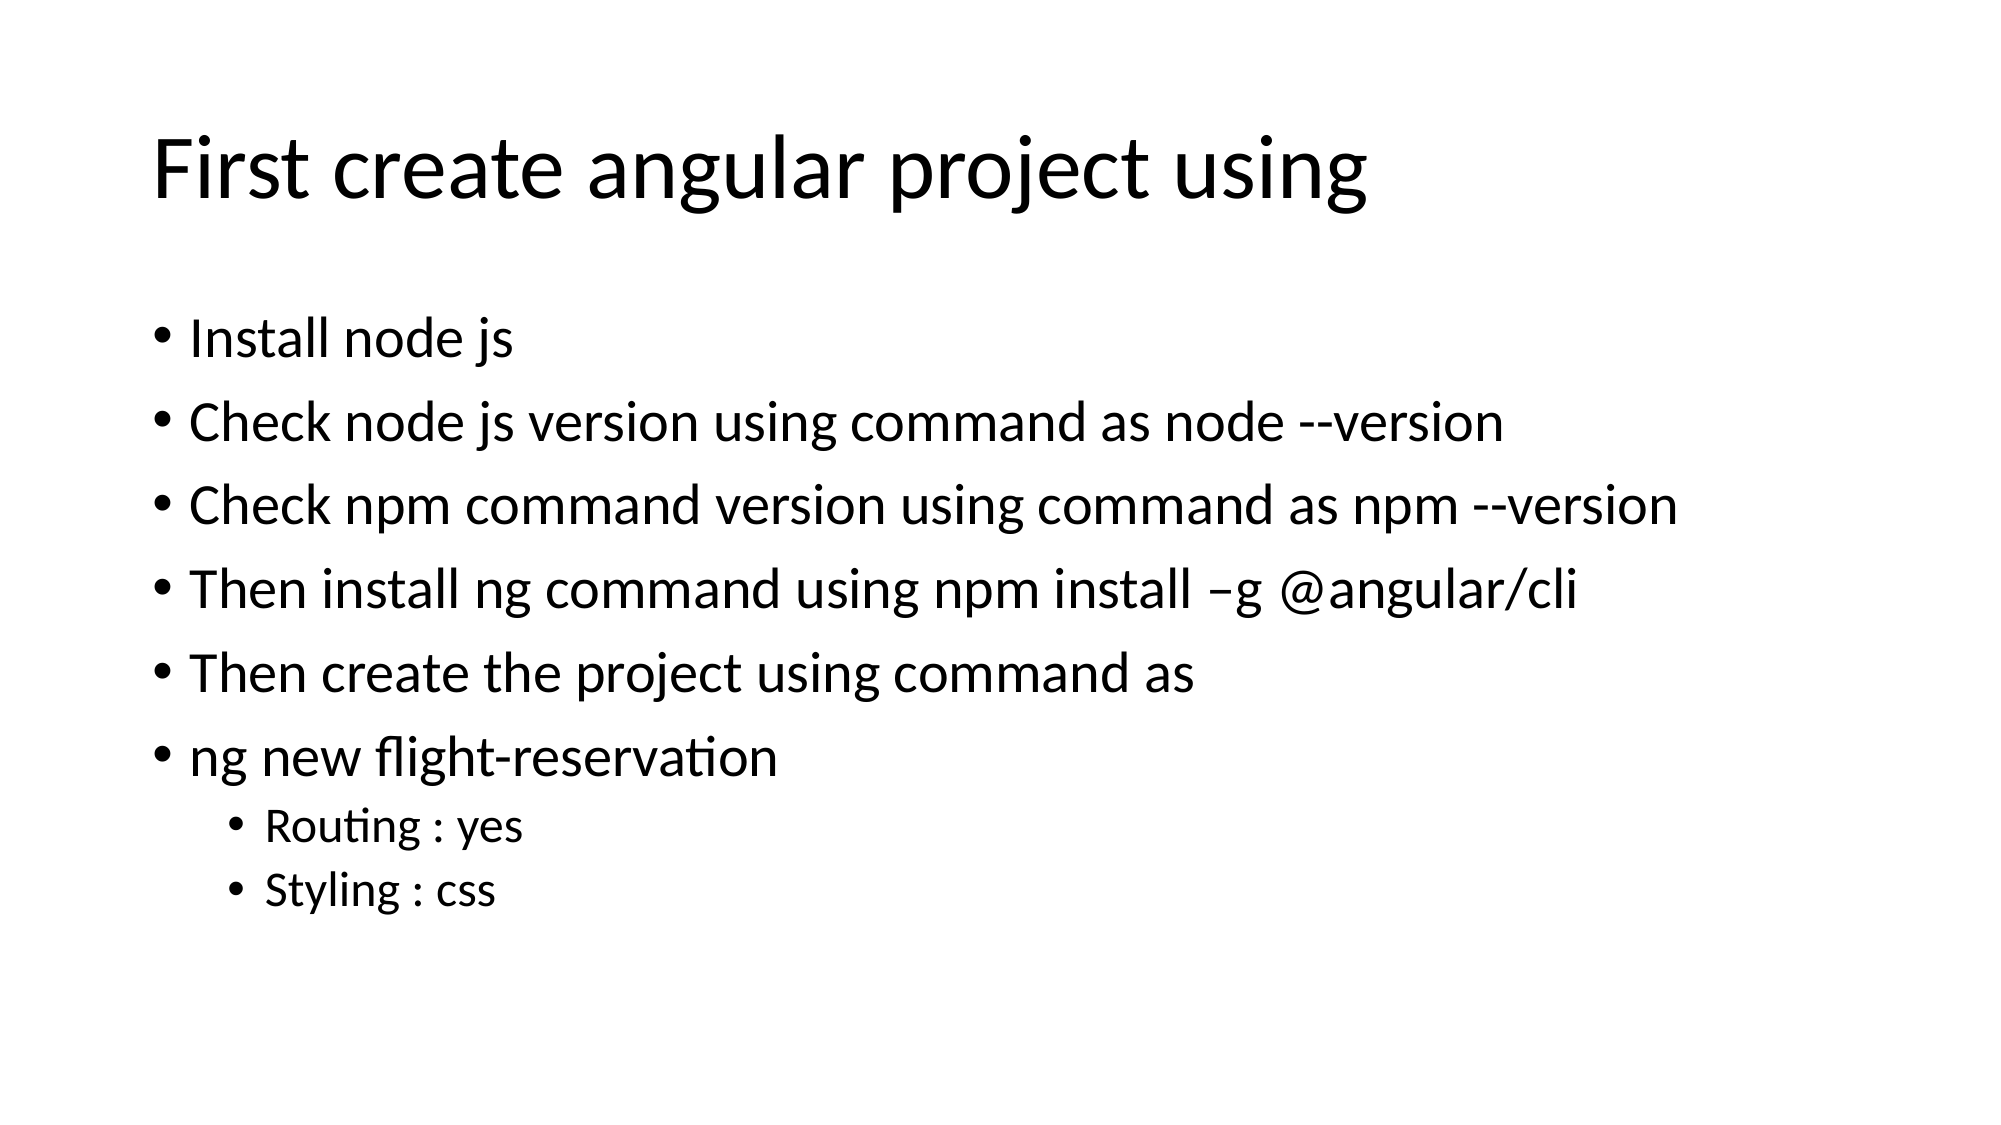

# First create angular project using
Install node js
Check node js version using command as node --version
Check npm command version using command as npm --version
Then install ng command using npm install –g @angular/cli
Then create the project using command as
ng new flight-reservation
Routing : yes
Styling : css